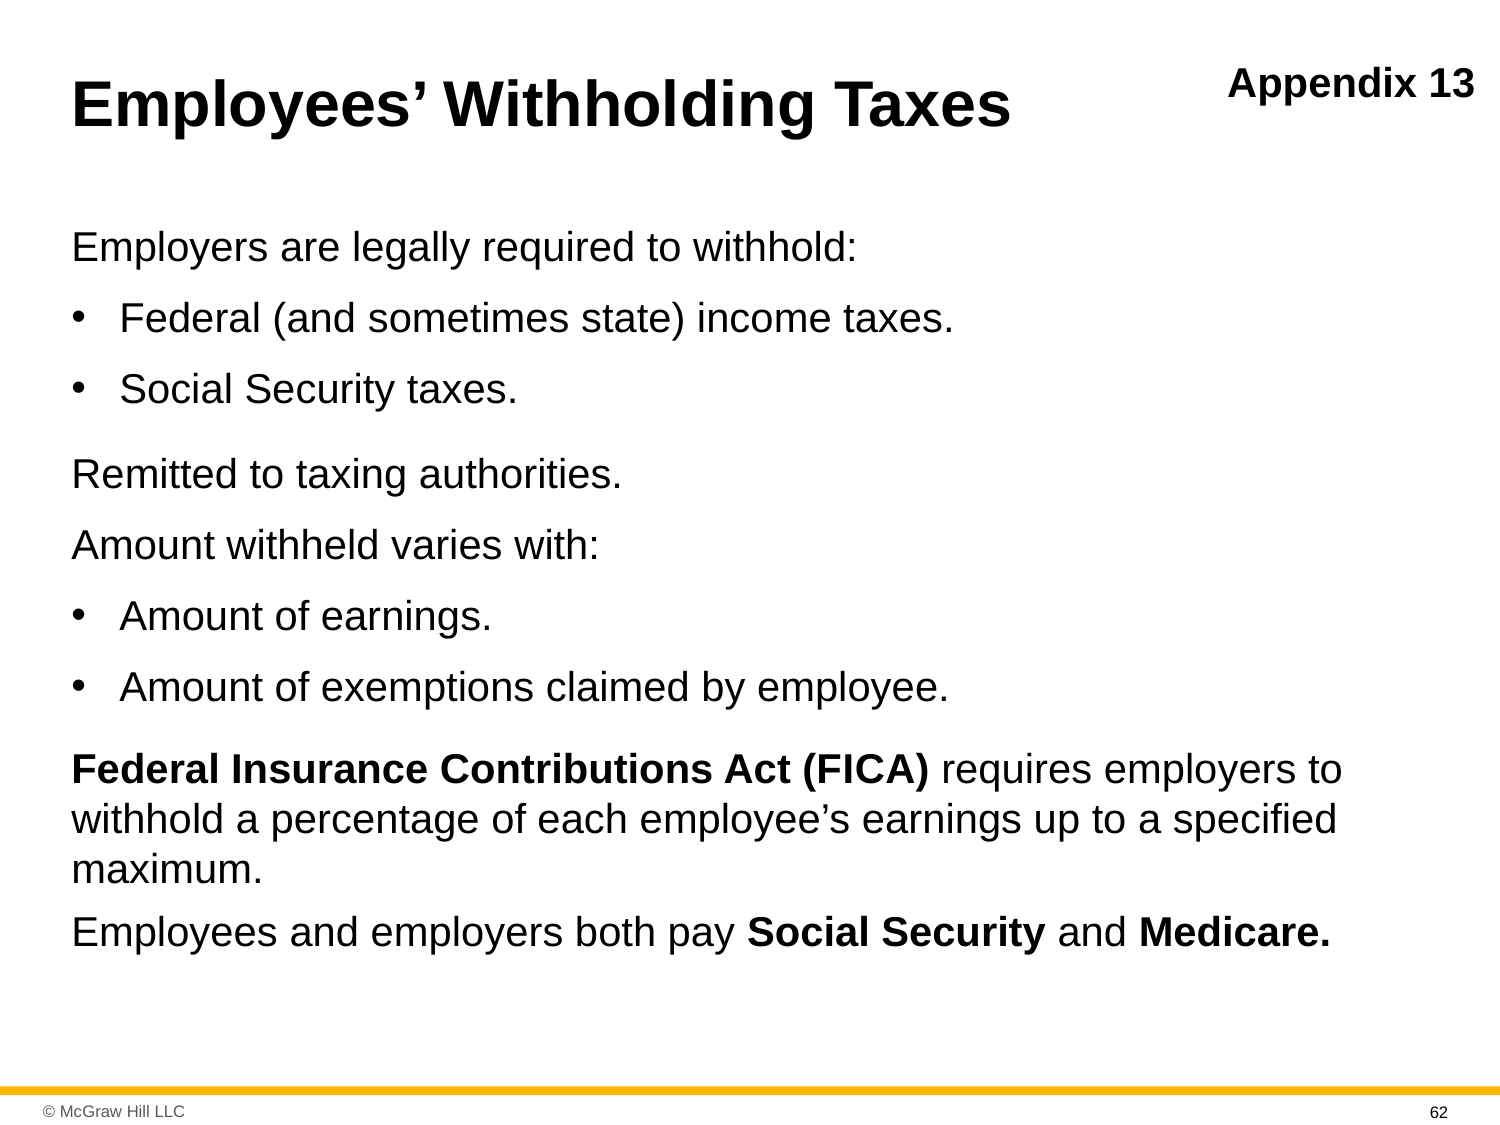

# Employees’ Withholding Taxes
Appendix 13
Employers are legally required to withhold:
Federal (and sometimes state) income taxes.
Social Security taxes.
Remitted to taxing authorities.
Amount withheld varies with:
Amount of earnings.
Amount of exemptions claimed by employee.
Federal Insurance Contributions Act (F I C A) requires employers to withhold a percentage of each employee’s earnings up to a specified maximum.
Employees and employers both pay Social Security and Medicare.
62